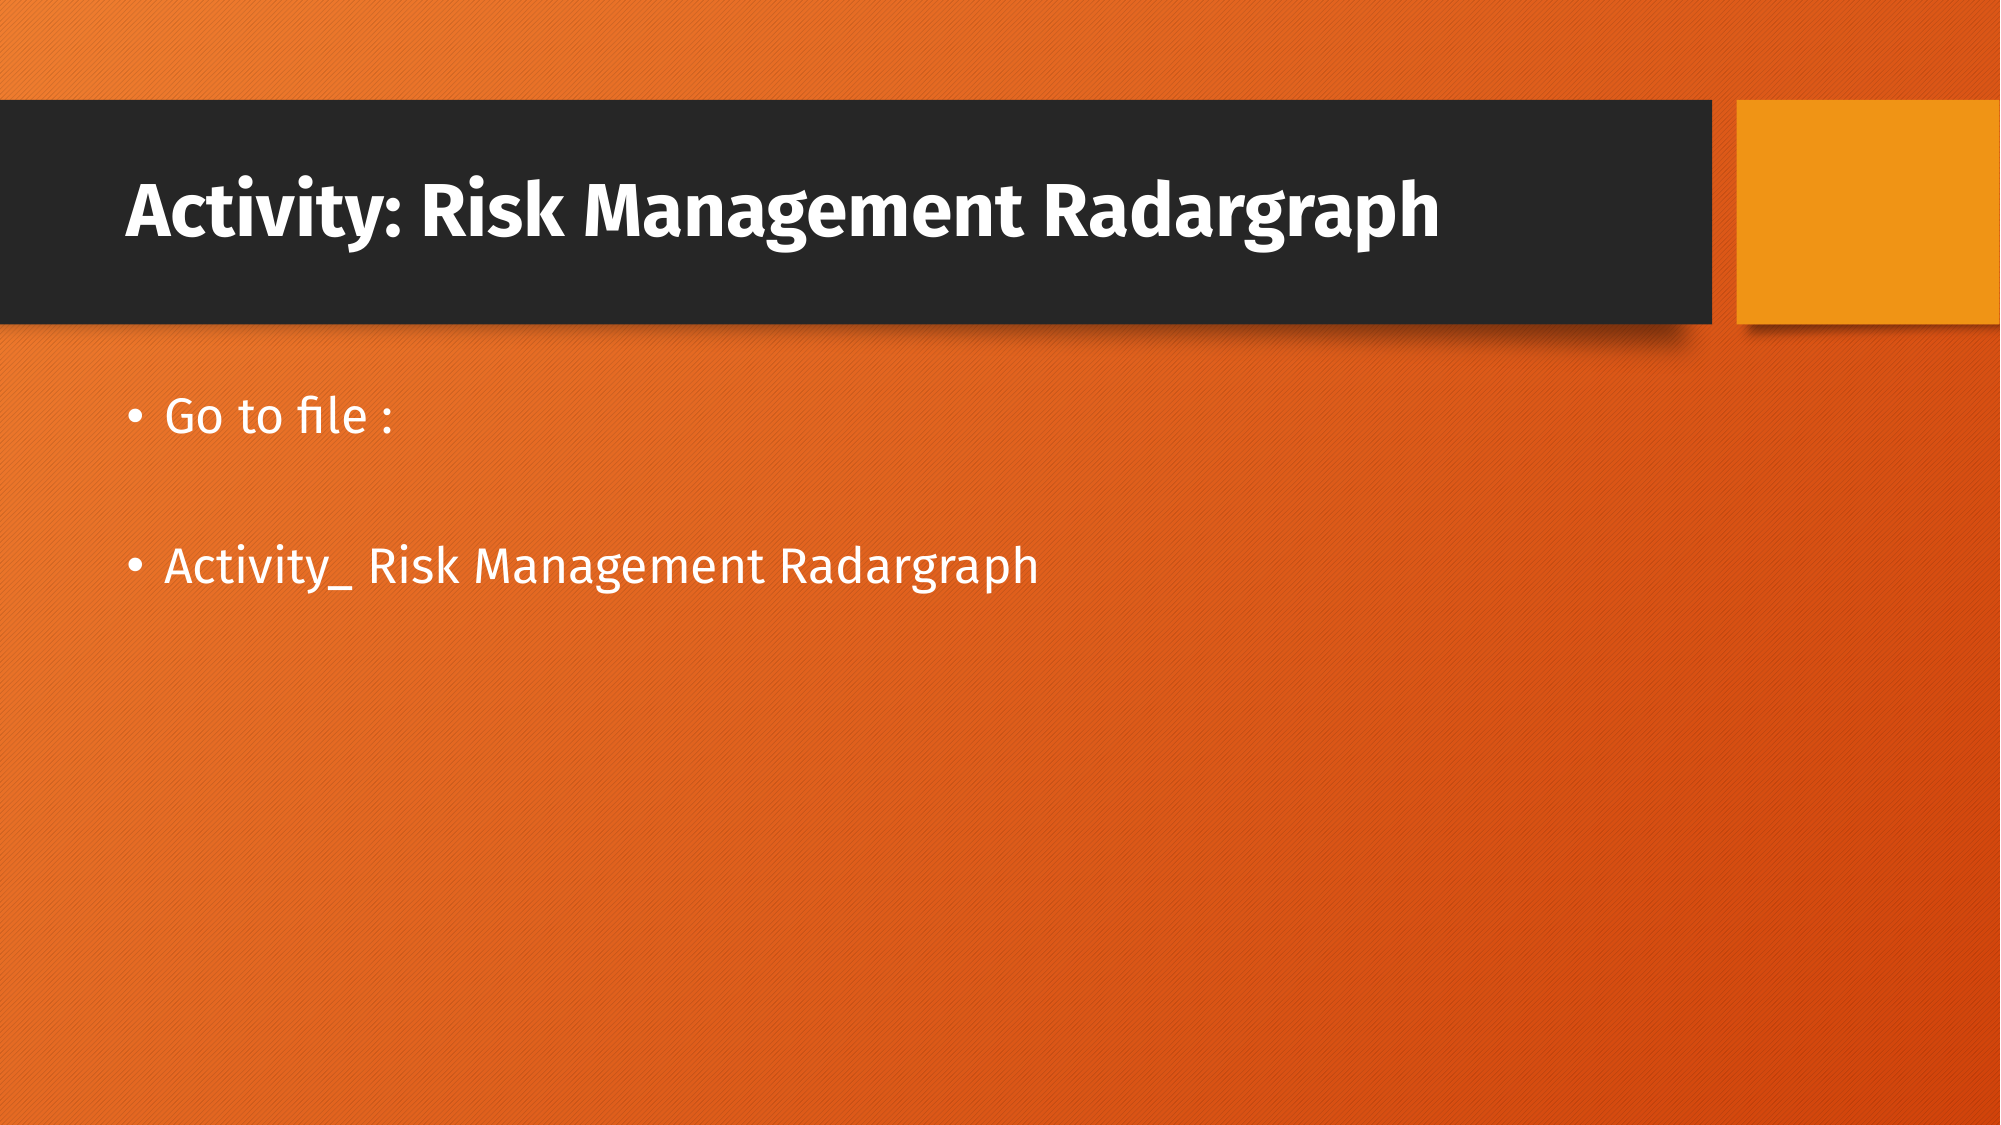

# Activity: Risk Management Radargraph
Go to file :

Activity_ Risk Management Radargraph